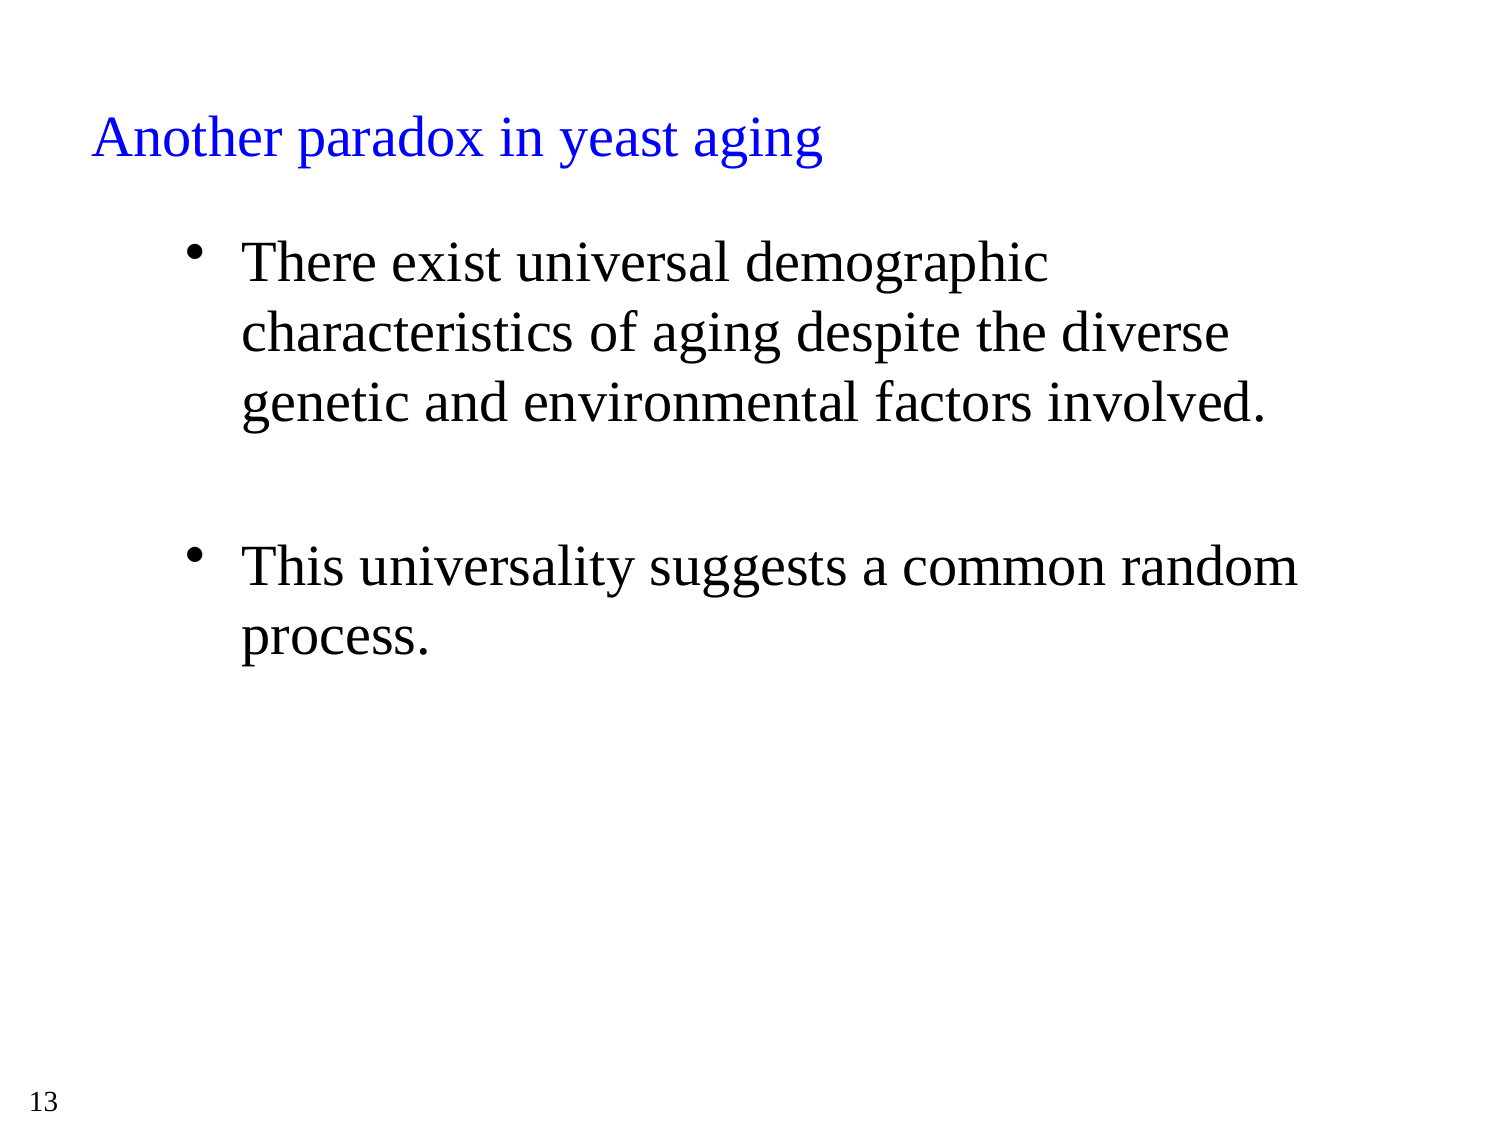

# Another paradox in yeast aging
There exist universal demographic characteristics of aging despite the diverse genetic and environmental factors involved.

This universality suggests a common random process.